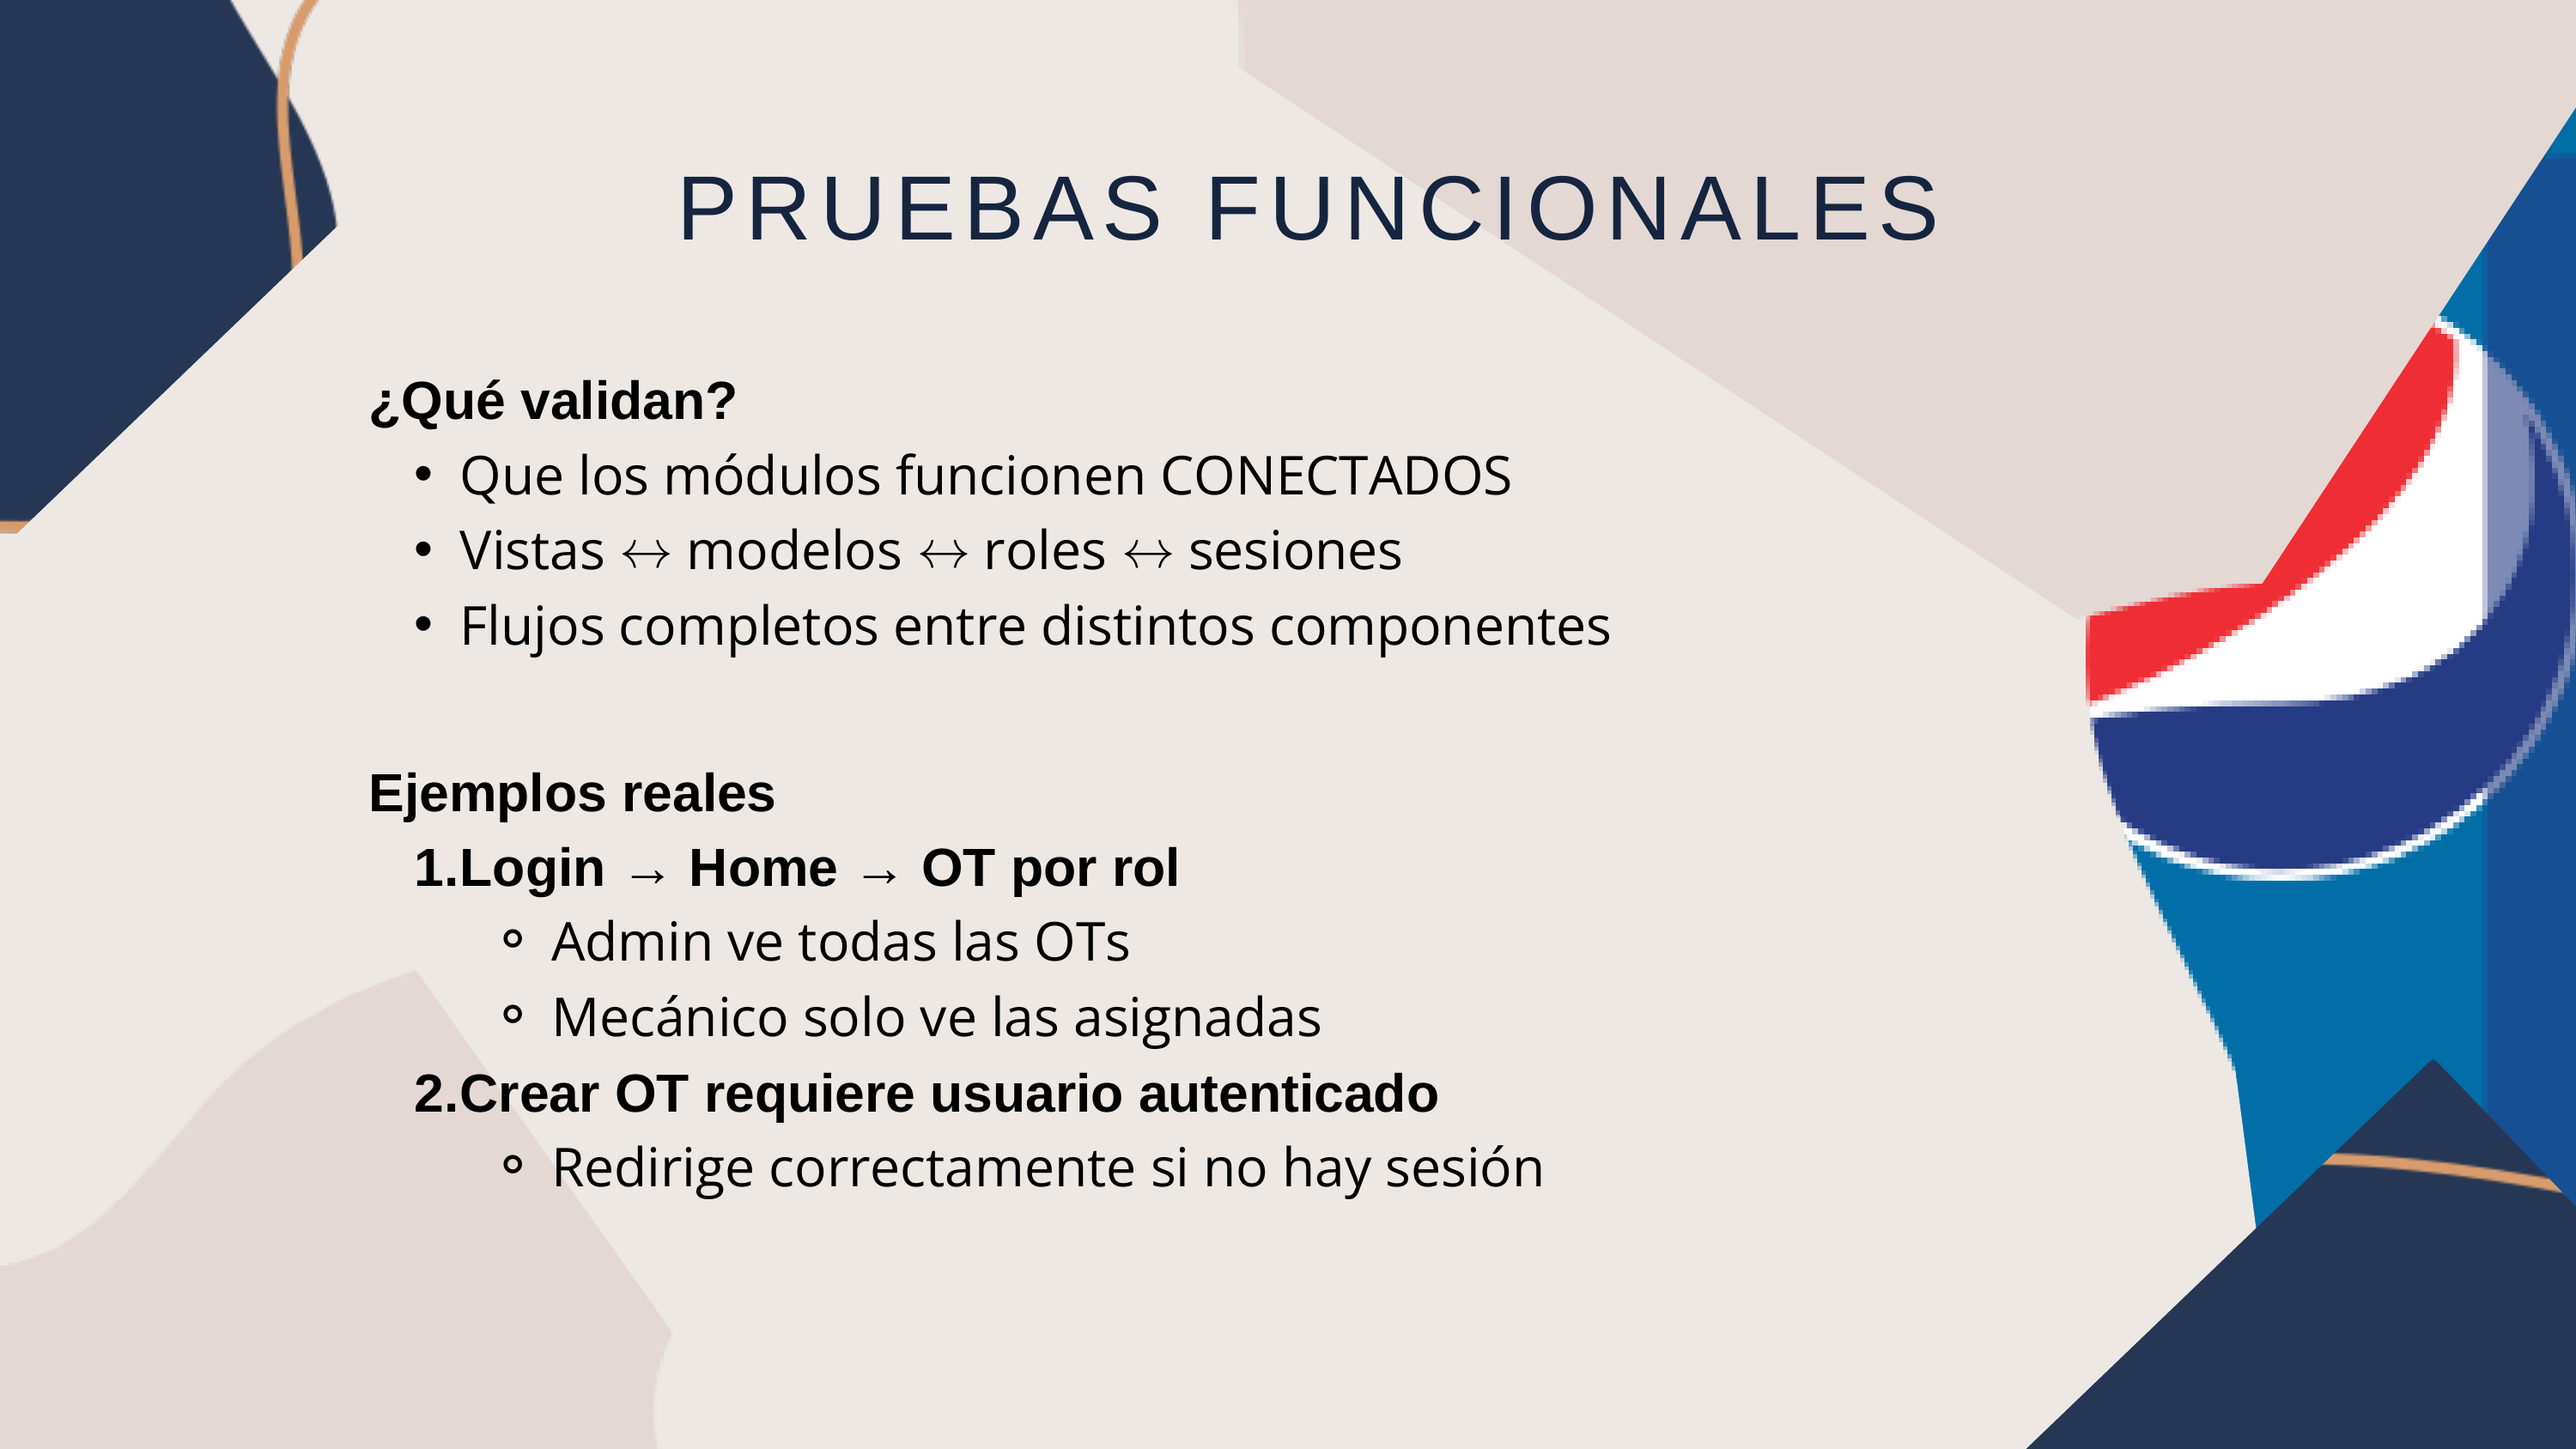

PRUEBAS FUNCIONALES
¿Qué validan?
Que los módulos funcionen CONECTADOS
Vistas ↔ modelos ↔ roles ↔ sesiones
Flujos completos entre distintos componentes
Ejemplos reales
Login → Home → OT por rol
Admin ve todas las OTs
Mecánico solo ve las asignadas
Crear OT requiere usuario autenticado
Redirige correctamente si no hay sesión